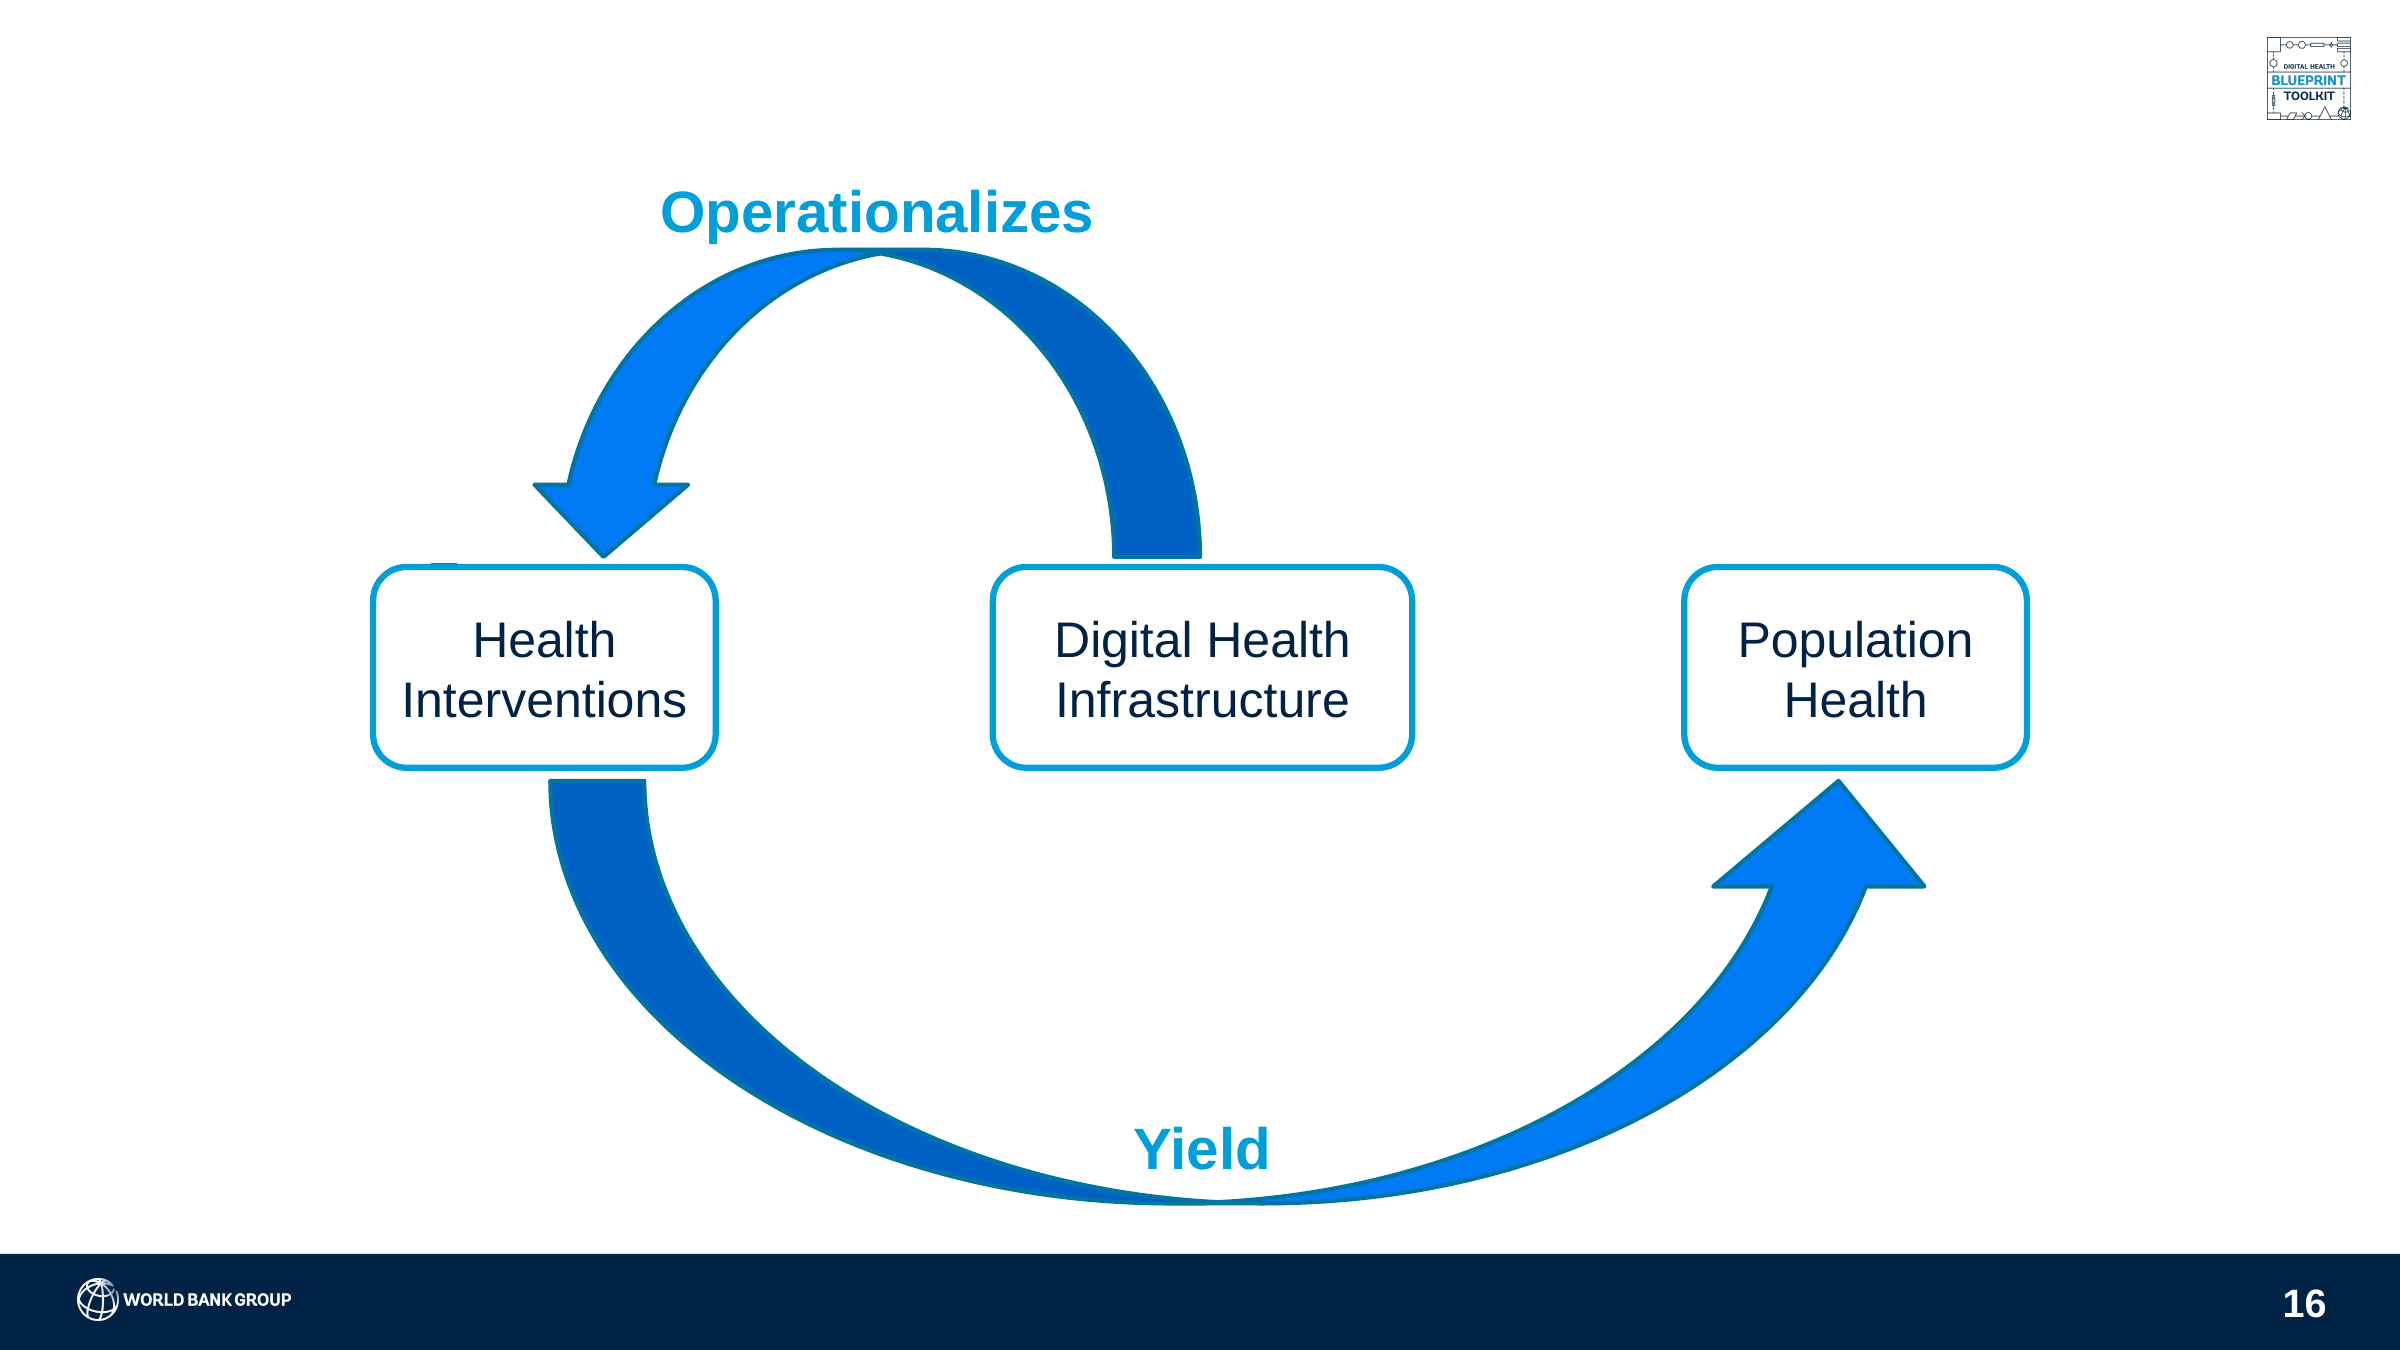

Operationalizes

Health Interventions
Digital Health Infrastructure
Population
Health

Yield
16